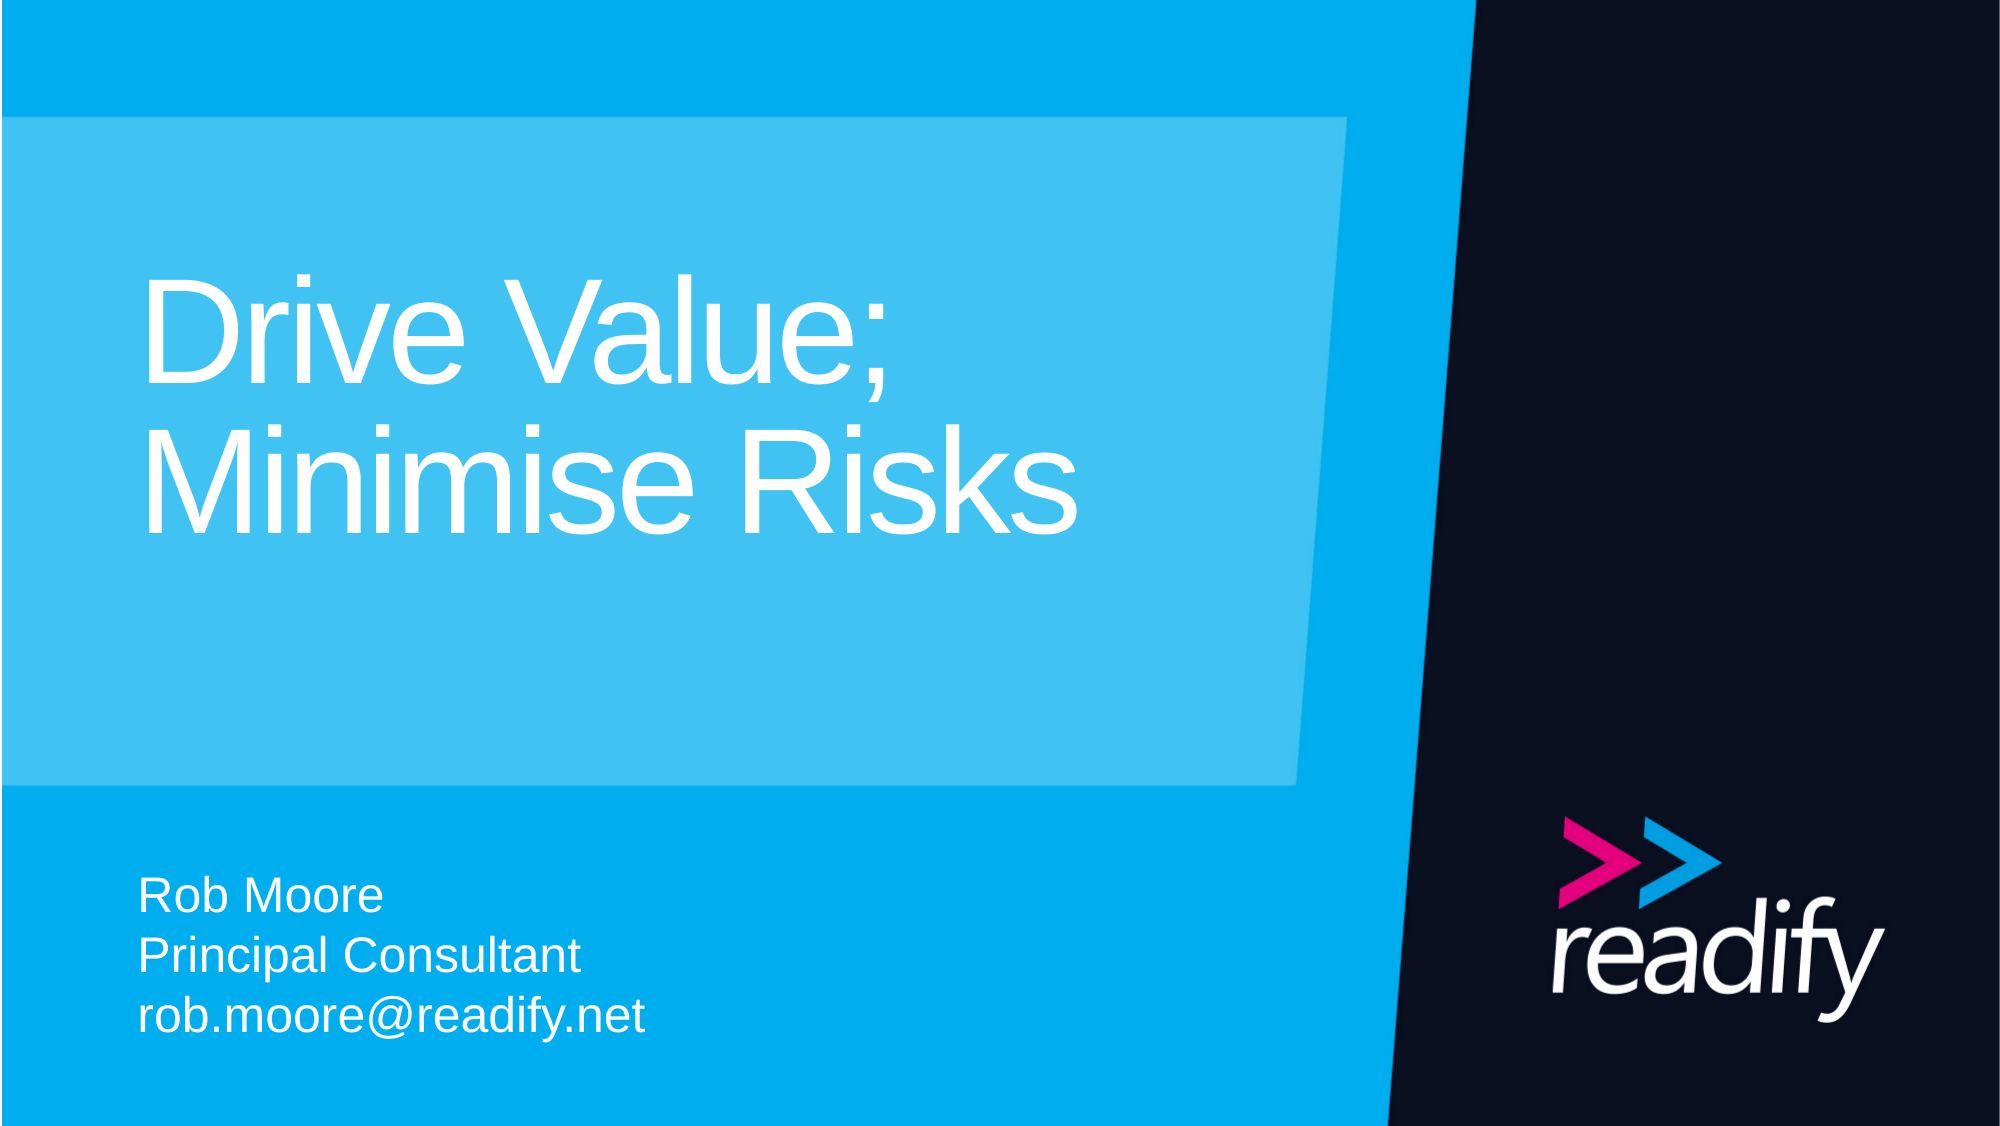

# Drive Value; Minimise Risks
Rob Moore
Principal Consultant
rob.moore@readify.net